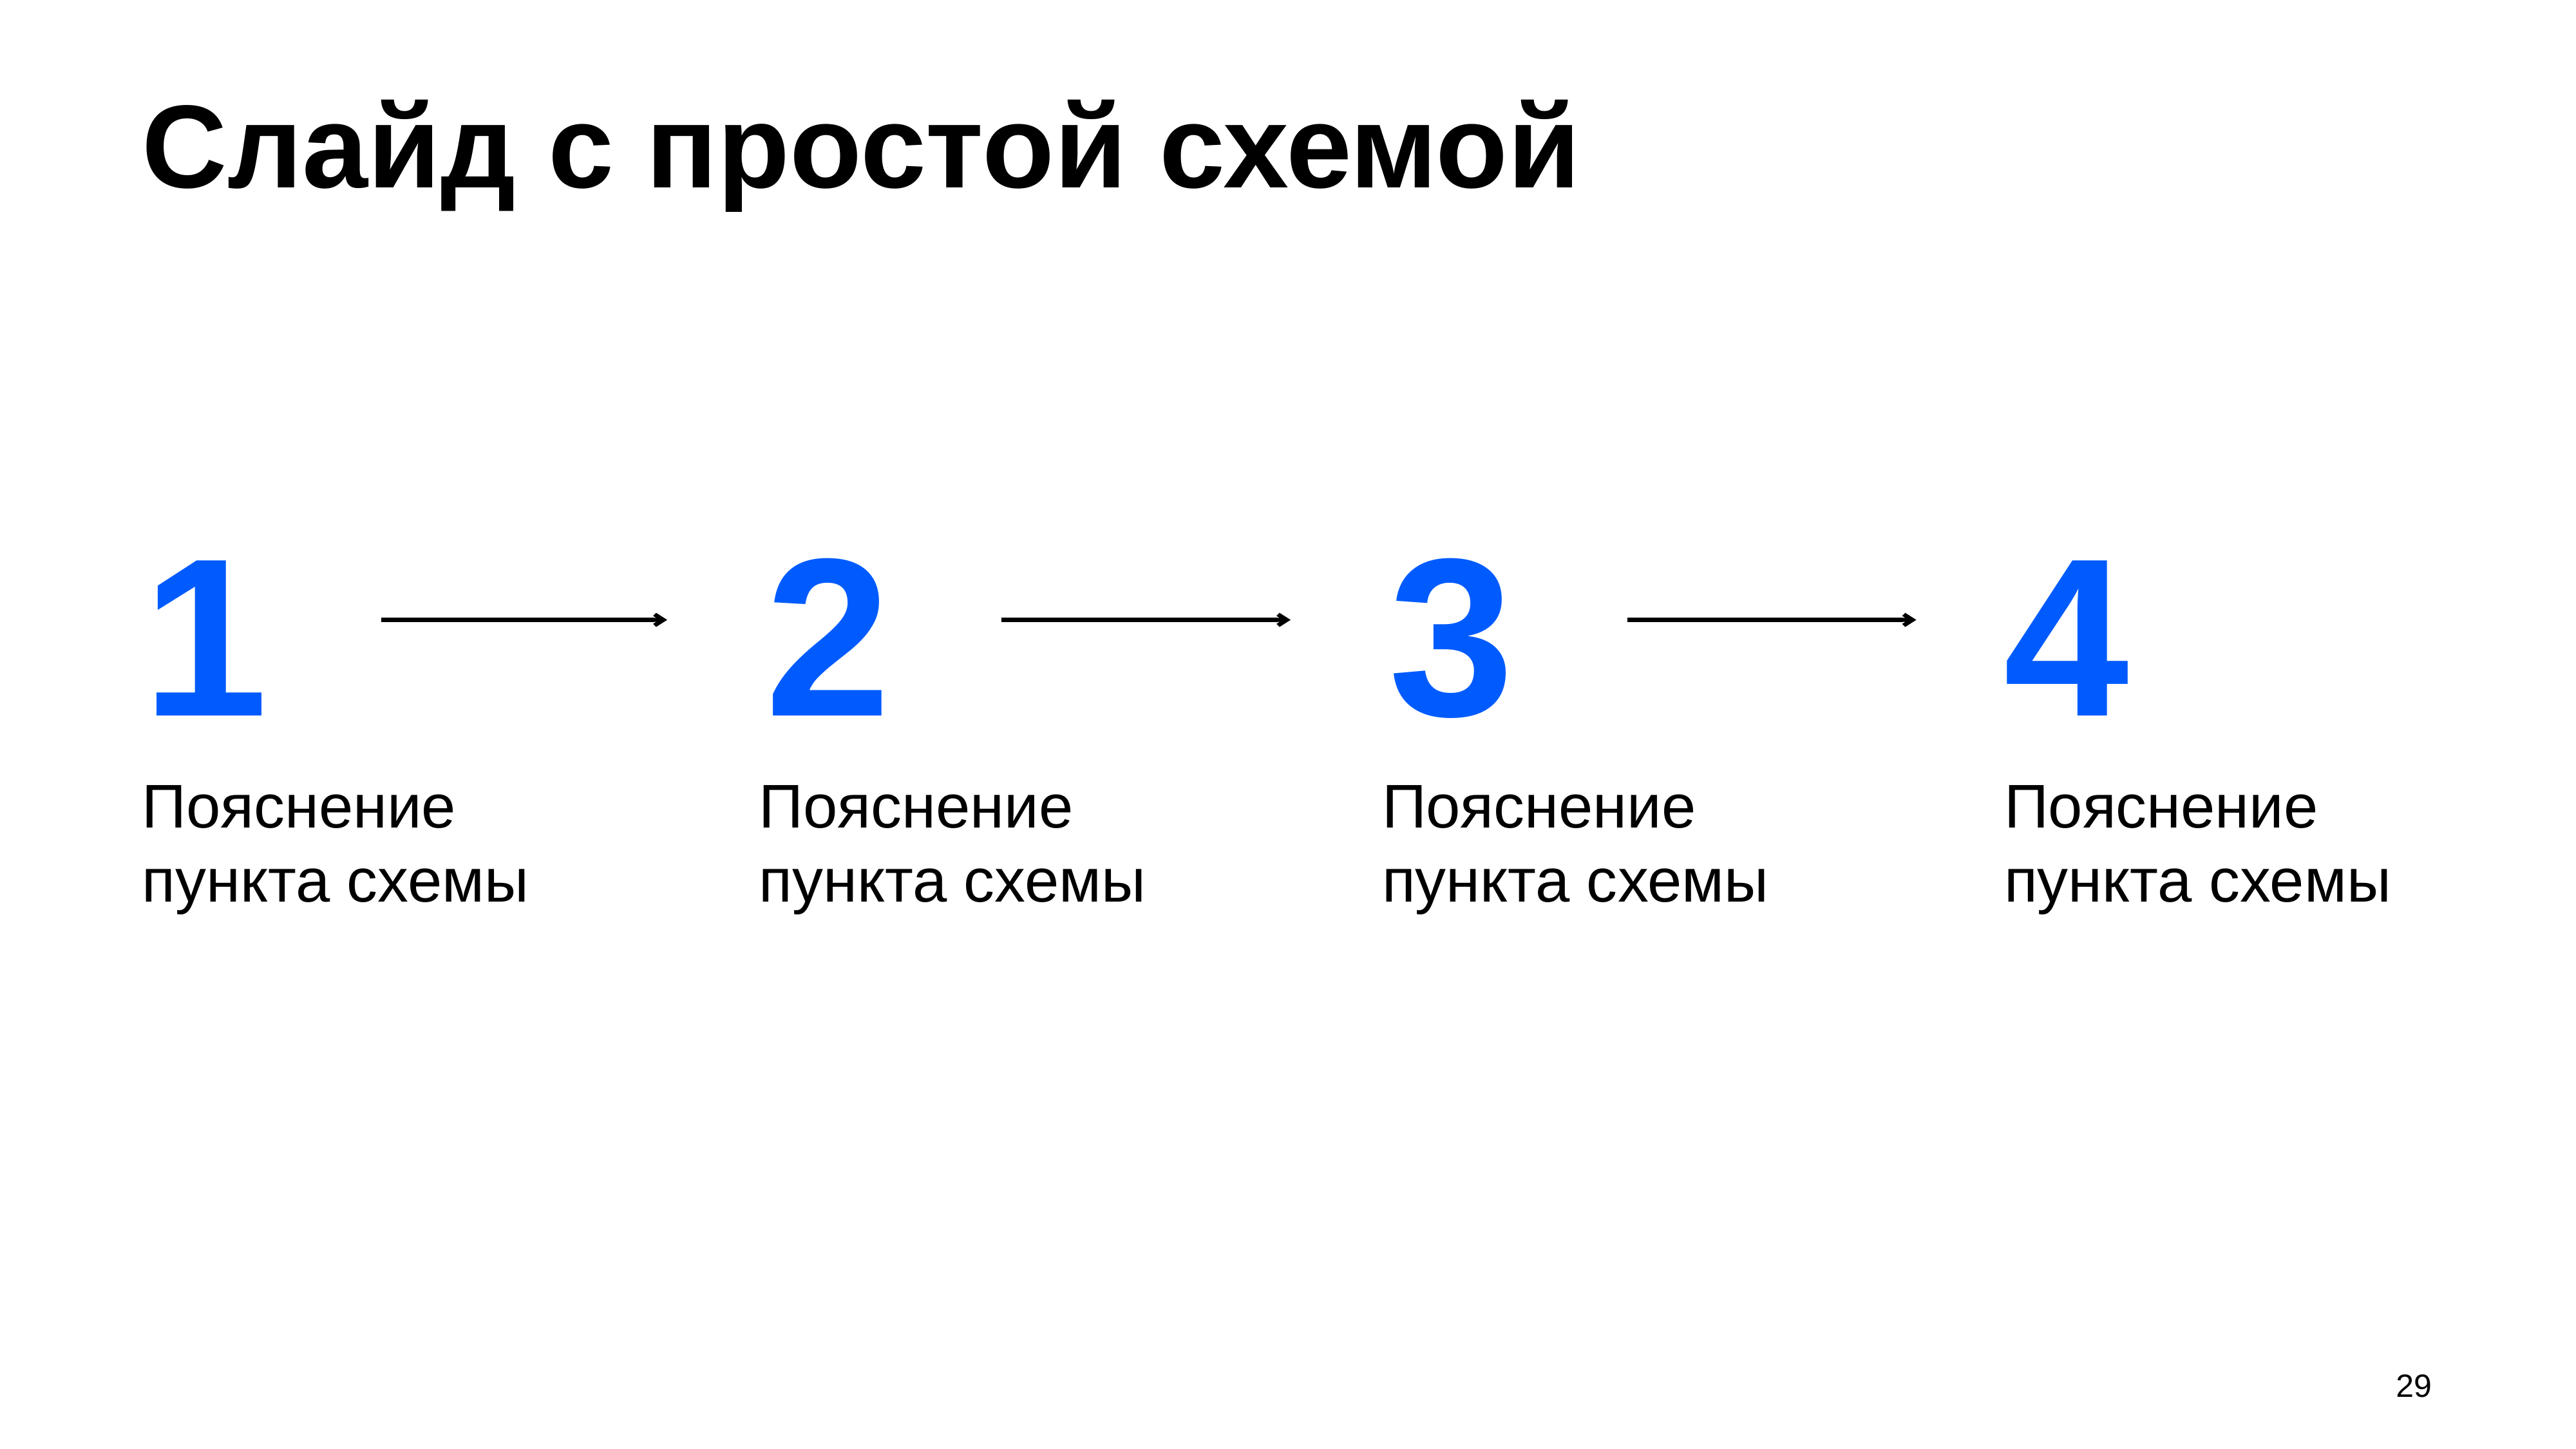

# Слайд с простой схемой
1
2
3
4
Пояснение пункта схемы

Пояснение пункта схемы

Пояснение пункта схемы

Пояснение пункта схемы

29